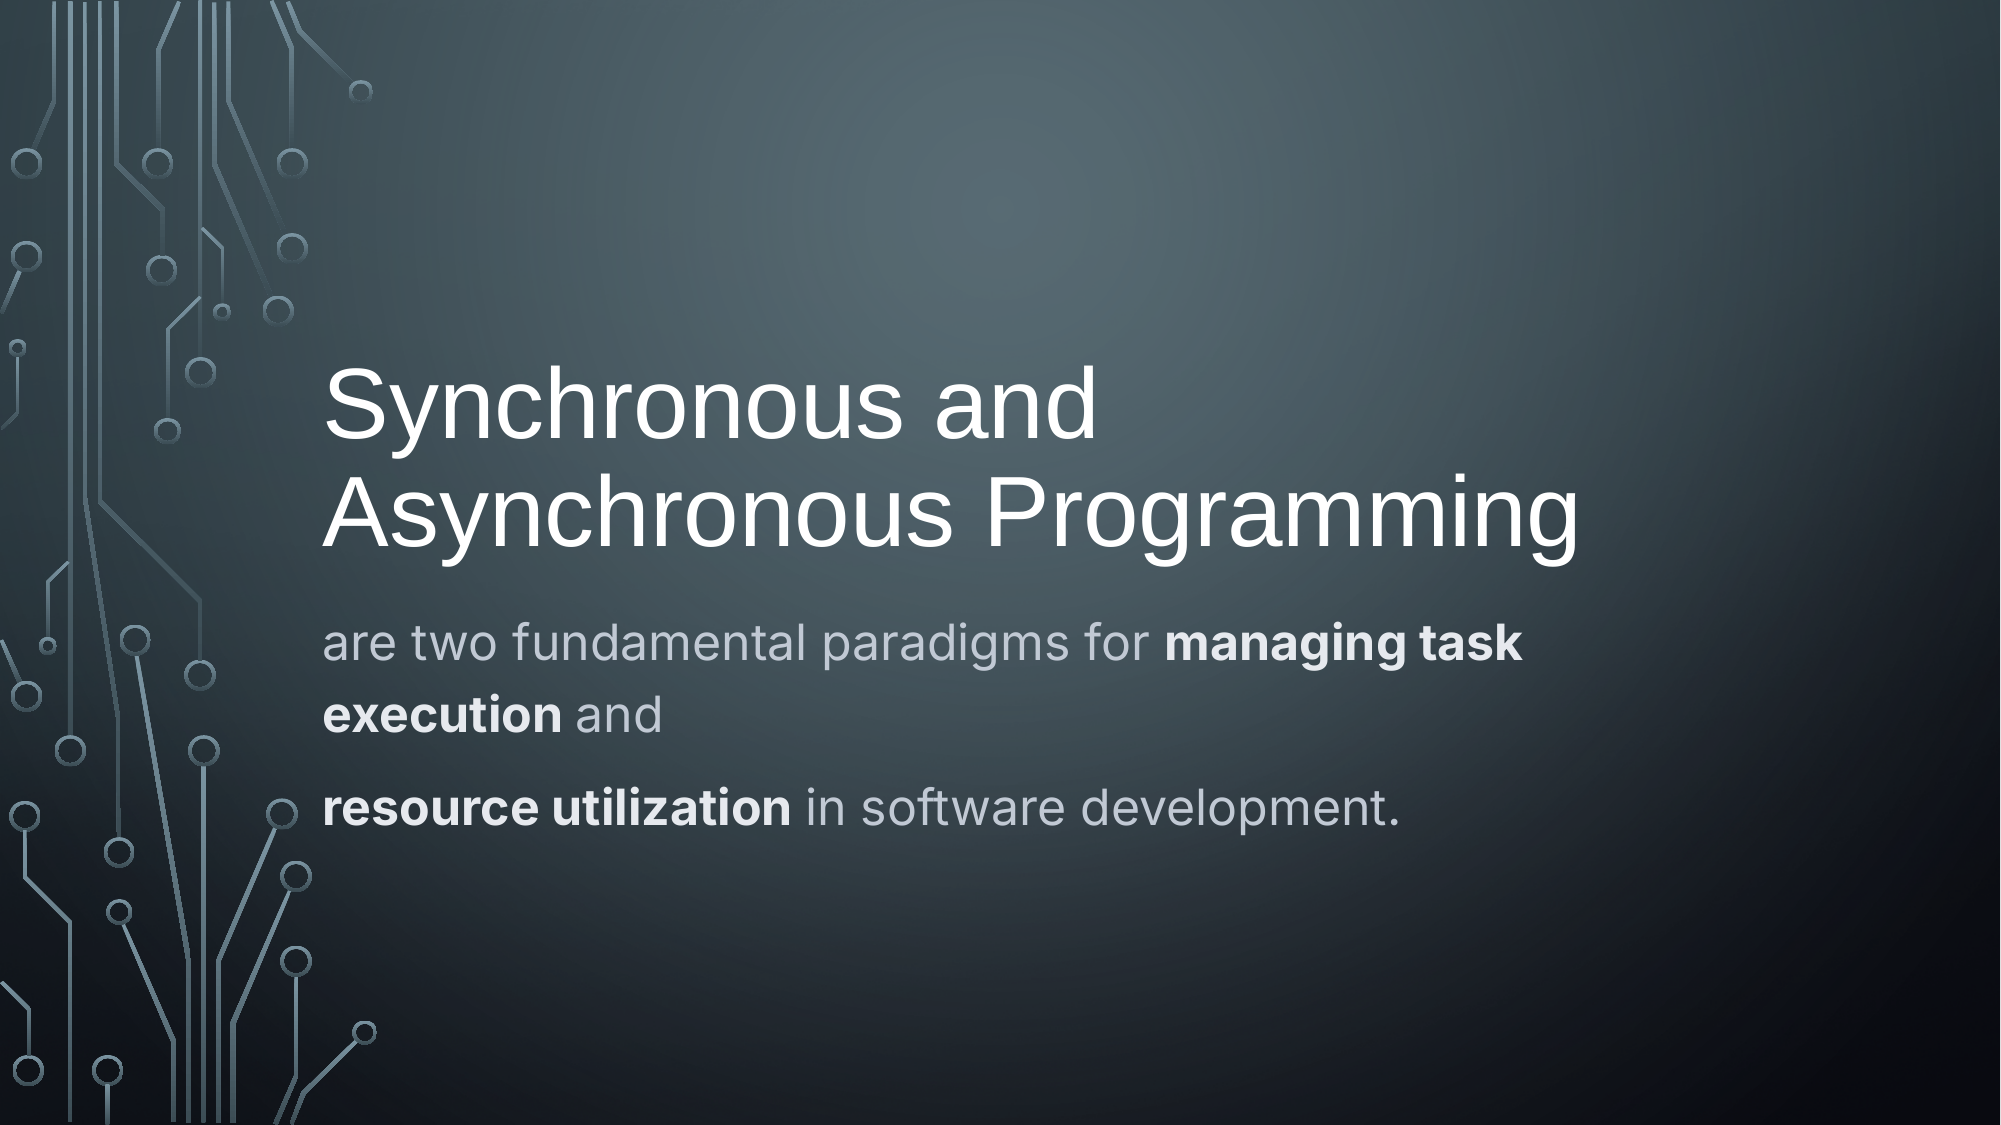

# synchronous and asynchronous programming
are two fundamental paradigms for managing task execution and
resource utilization in software development.